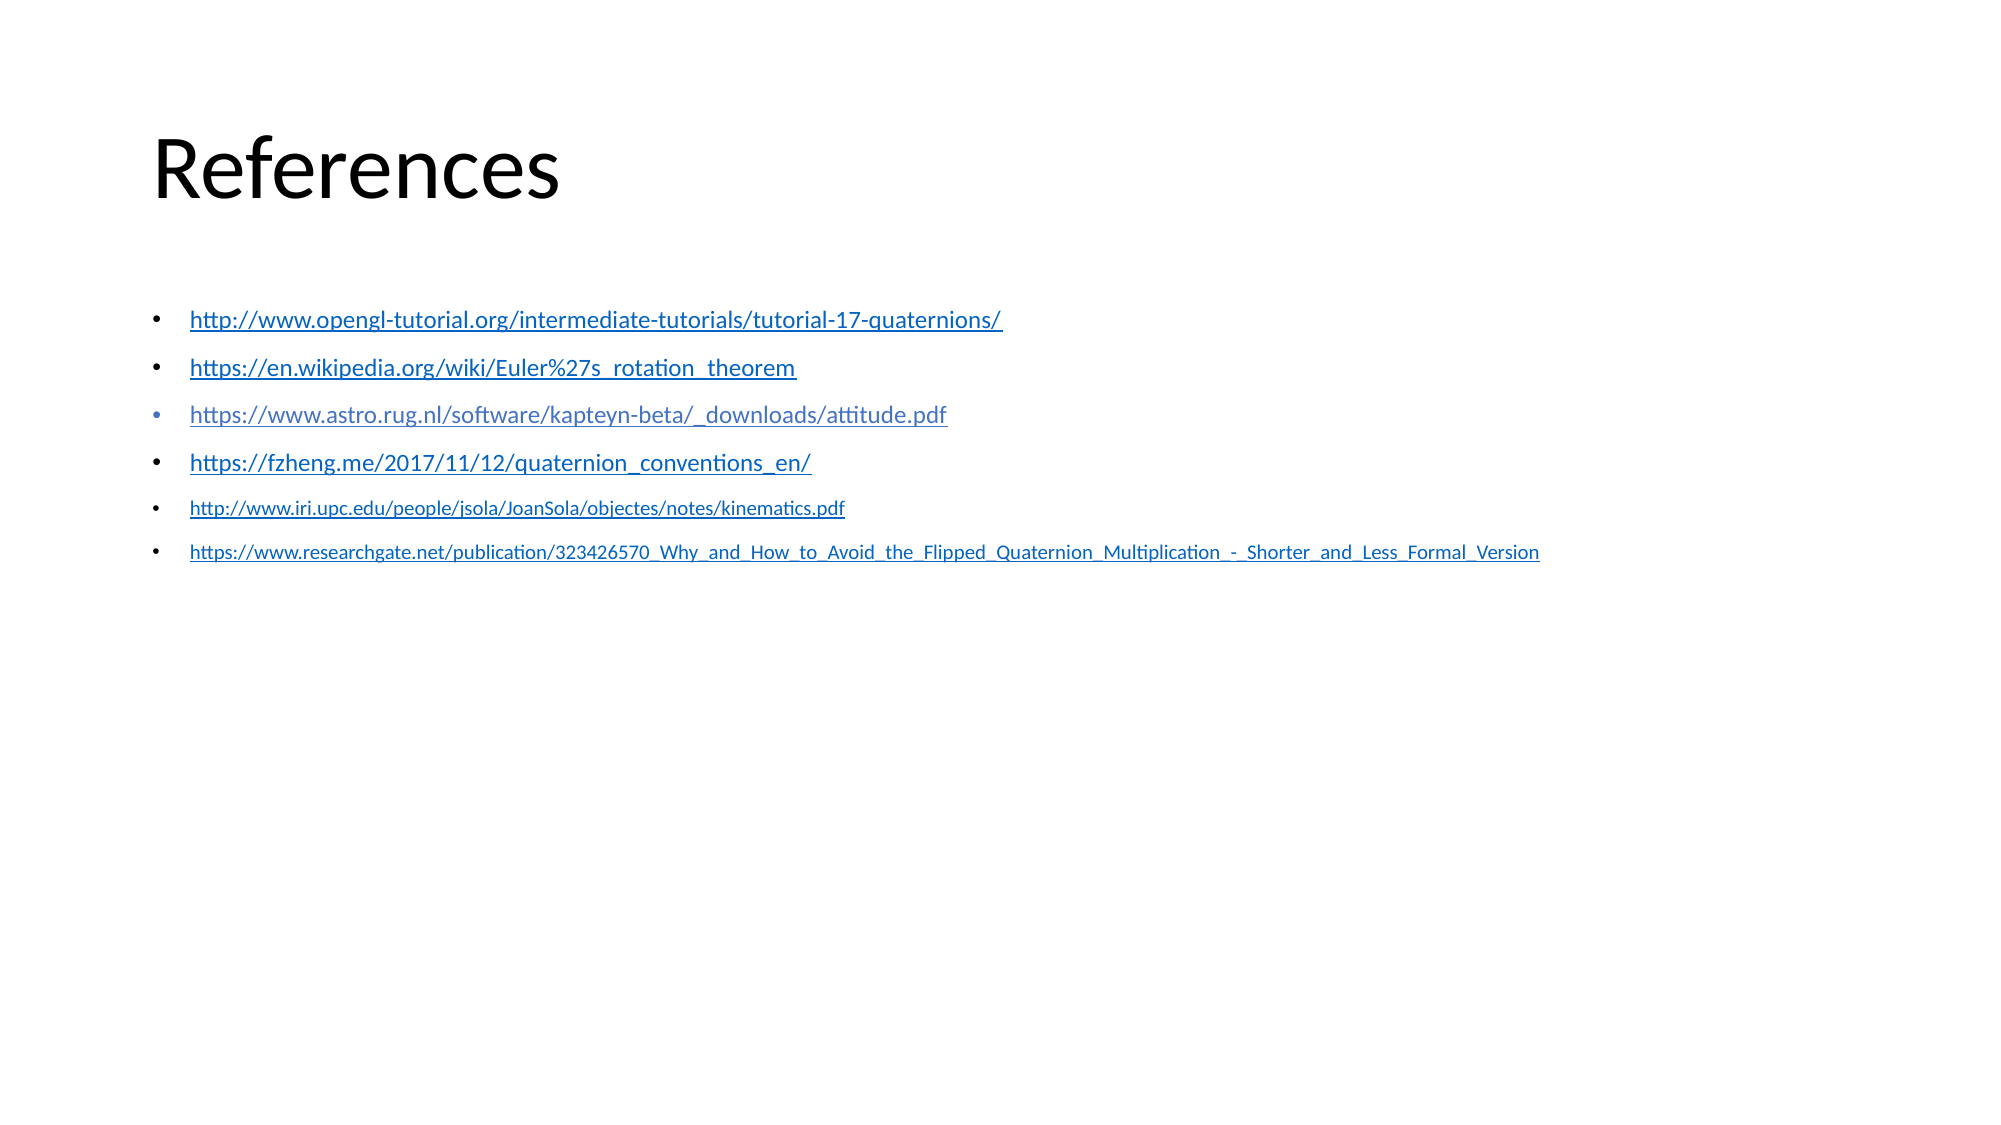

# References
http://www.opengl-tutorial.org/intermediate-tutorials/tutorial-17-quaternions/
https://en.wikipedia.org/wiki/Euler%27s_rotation_theorem
https://www.astro.rug.nl/software/kapteyn-beta/_downloads/attitude.pdf
https://fzheng.me/2017/11/12/quaternion_conventions_en/
http://www.iri.upc.edu/people/jsola/JoanSola/objectes/notes/kinematics.pdf
https://www.researchgate.net/publication/323426570_Why_and_How_to_Avoid_the_Flipped_Quaternion_Multiplication_-_Shorter_and_Less_Formal_Version